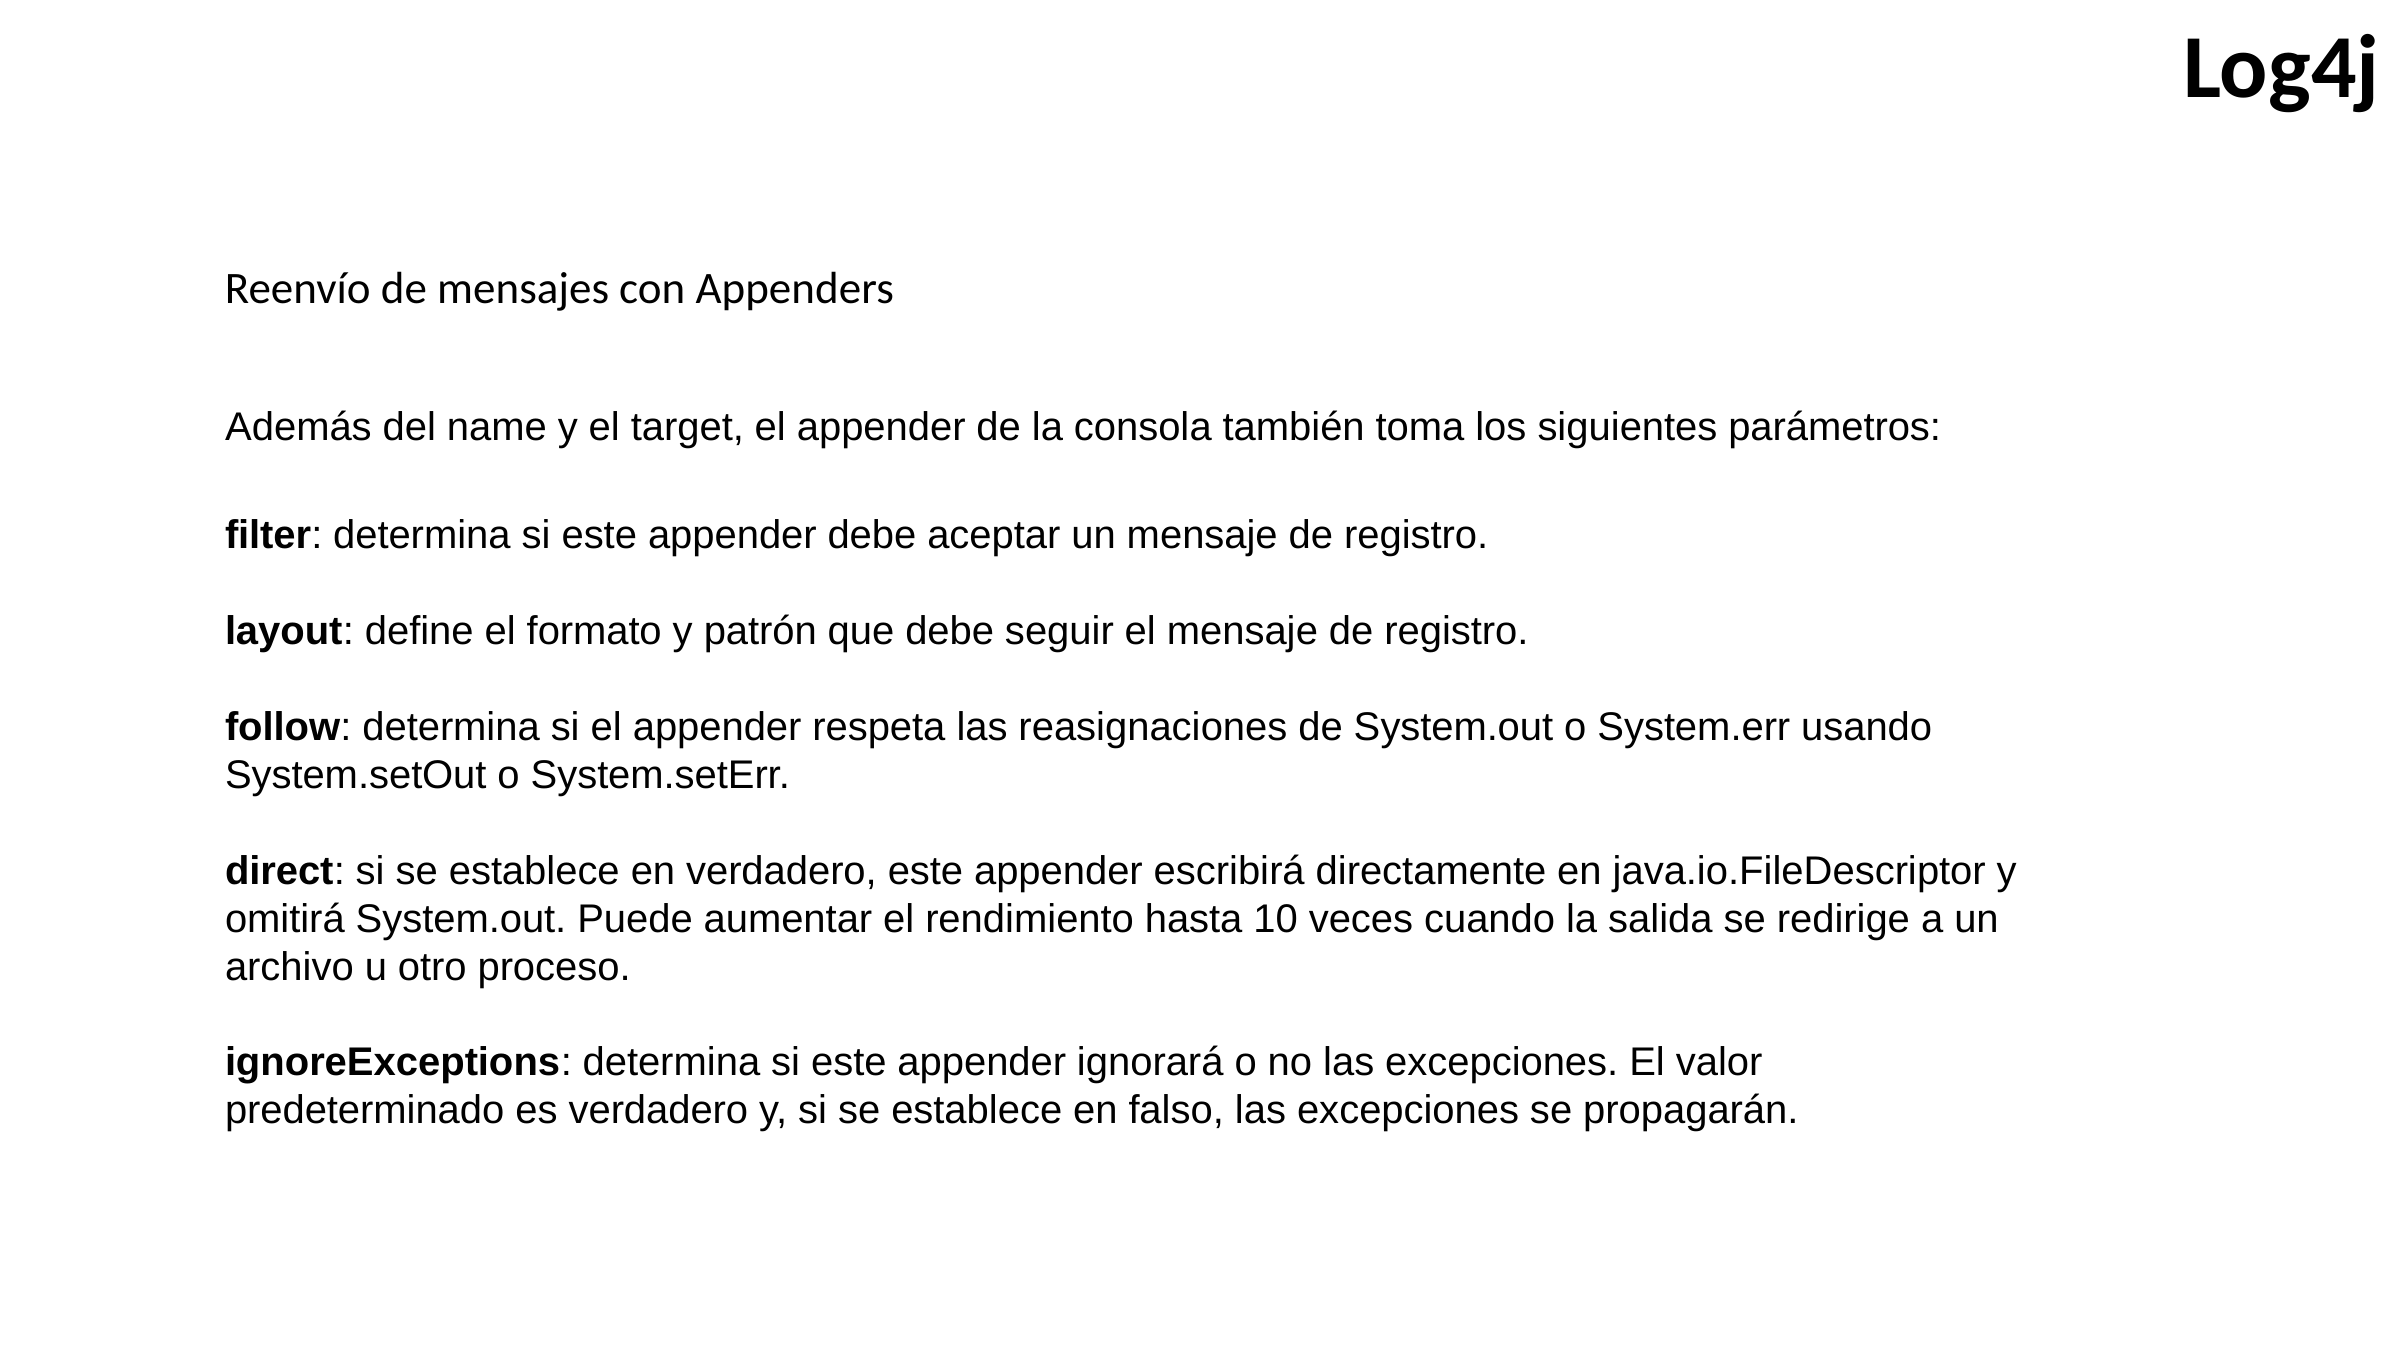

Log4j
Reenvío de mensajes con Appenders
Además del name y el target, el appender de la consola también toma los siguientes parámetros:
filter: determina si este appender debe aceptar un mensaje de registro.

layout: define el formato y patrón que debe seguir el mensaje de registro.

follow: determina si el appender respeta las reasignaciones de System.out o System.err usando System.setOut o System.setErr.

direct: si se establece en verdadero, este appender escribirá directamente en java.io.FileDescriptor y omitirá System.out. Puede aumentar el rendimiento hasta 10 veces cuando la salida se redirige a un archivo u otro proceso.

ignoreExceptions: determina si este appender ignorará o no las excepciones. El valor predeterminado es verdadero y, si se establece en falso, las excepciones se propagarán.